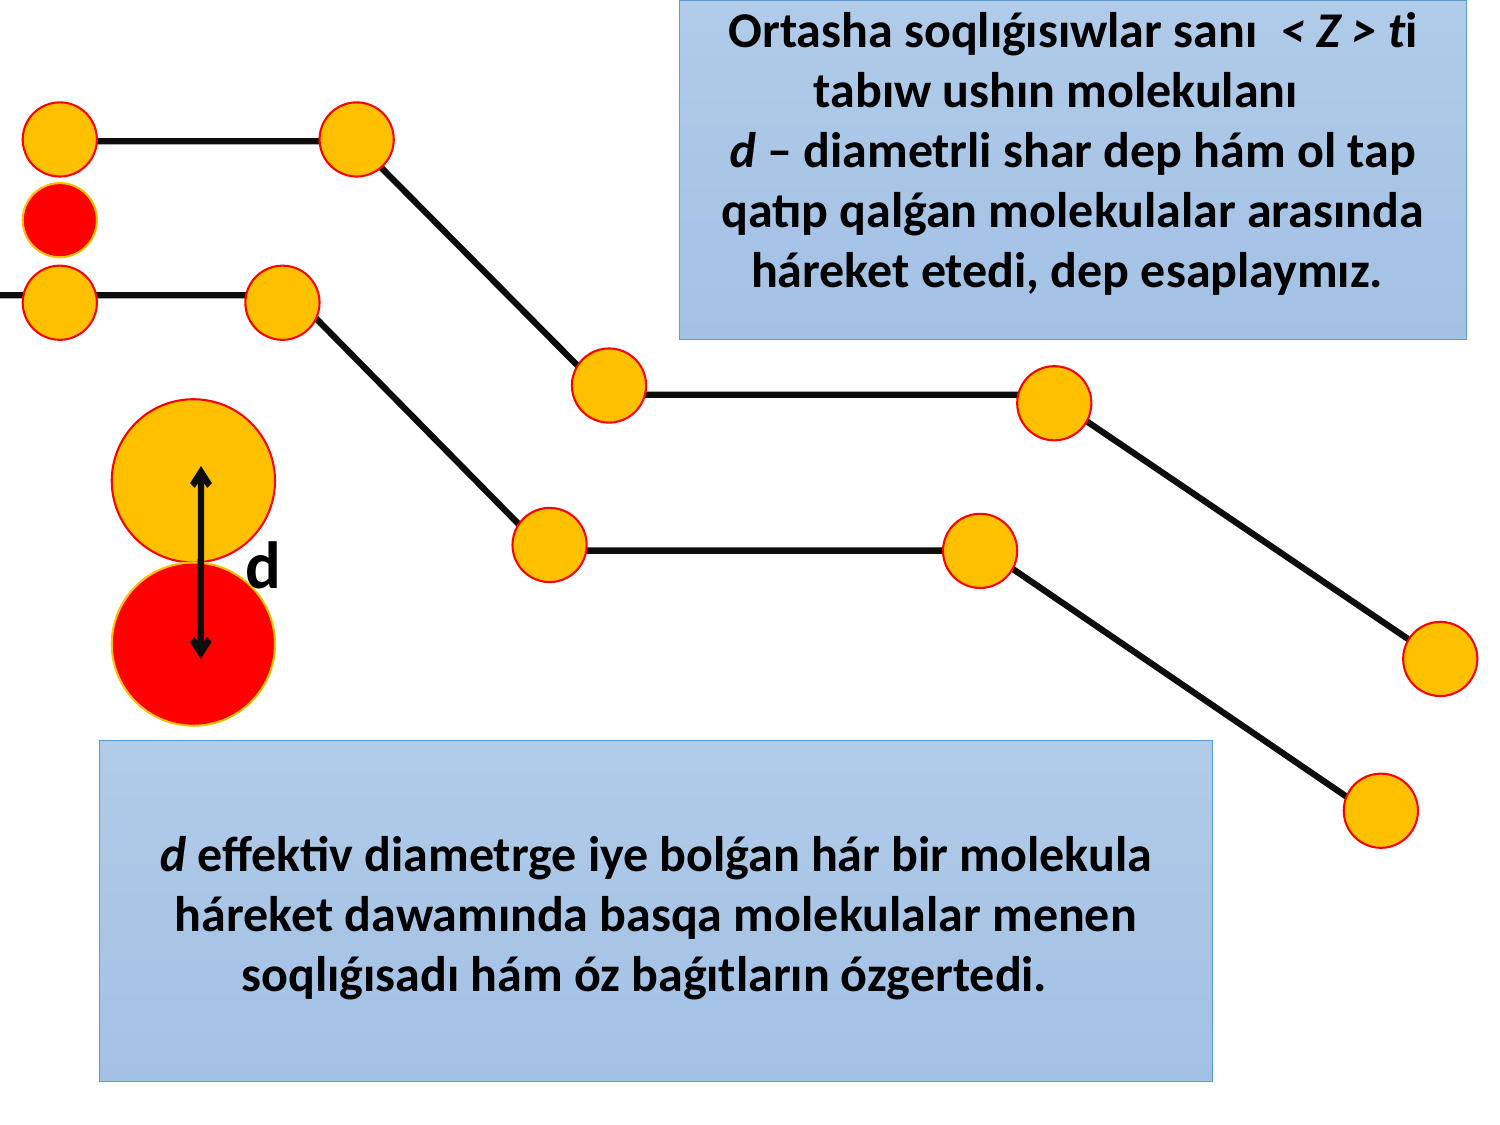

Ortasha soqlıǵısıwlar sanı  < Z > ti tabıw ushın molekulanı
d – diametrli shar dep hám ol tap qatıp qalǵan molekulalar arasında háreket etedi, dep esaplaymız.

d

d effektiv diametrge iye bolǵan hár bir molekula háreket dawamında basqa molekulalar menen soqlıǵısadı hám óz baǵıtların ózgertedi.